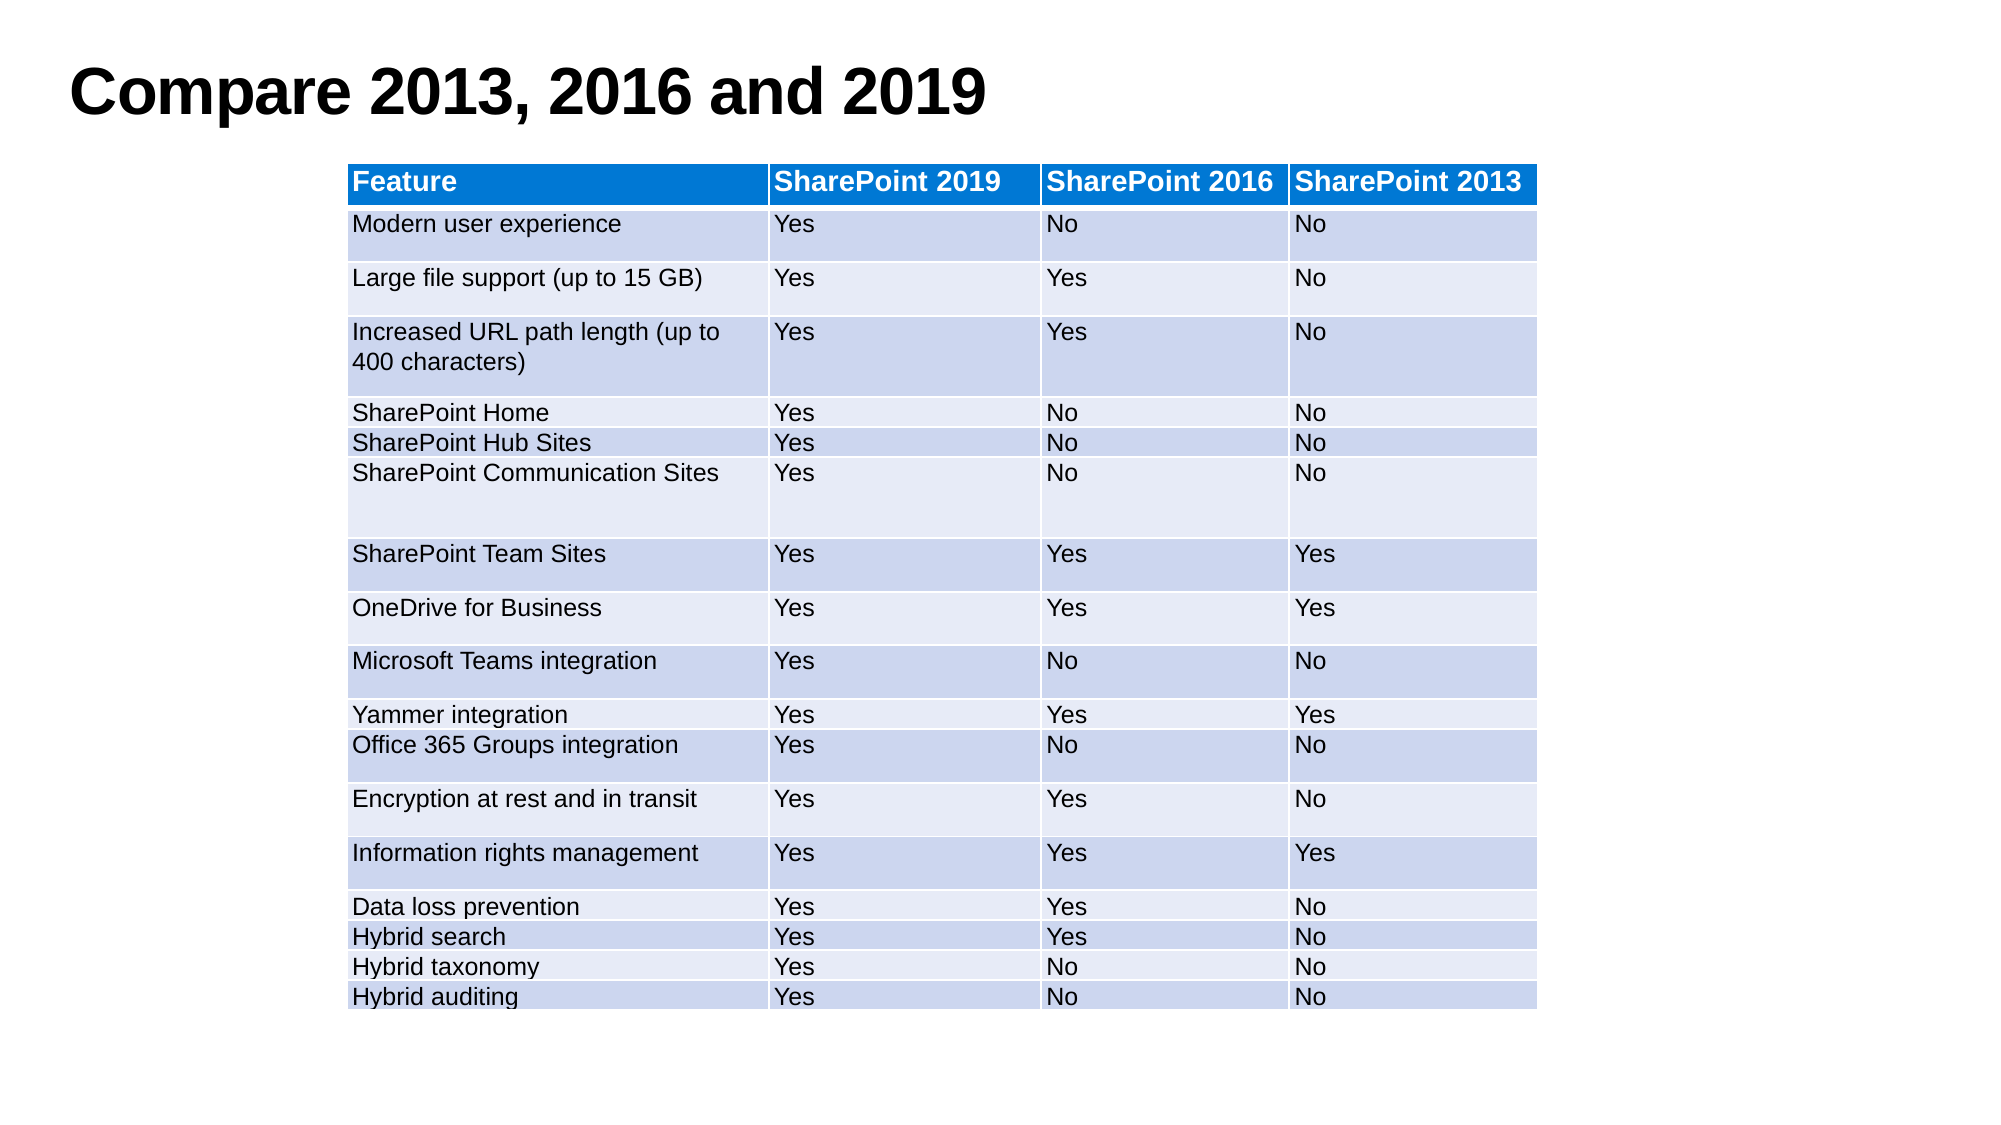

# Compare 2013, 2016 and 2019
| Feature | SharePoint 2019 | SharePoint 2016 | SharePoint 2013 |
| --- | --- | --- | --- |
| Modern user experience | Yes | No | No |
| Large file support (up to 15 GB) | Yes | Yes | No |
| Increased URL path length (up to 400 characters) | Yes | Yes | No |
| SharePoint Home | Yes | No | No |
| SharePoint Hub Sites | Yes | No | No |
| SharePoint Communication Sites | Yes | No | No |
| SharePoint Team Sites | Yes | Yes | Yes |
| OneDrive for Business | Yes | Yes | Yes |
| Microsoft Teams integration | Yes | No | No |
| Yammer integration | Yes | Yes | Yes |
| Office 365 Groups integration | Yes | No | No |
| Encryption at rest and in transit | Yes | Yes | No |
| Information rights management | Yes | Yes | Yes |
| Data loss prevention | Yes | Yes | No |
| Hybrid search | Yes | Yes | No |
| Hybrid taxonomy | Yes | No | No |
| Hybrid auditing | Yes | No | No |